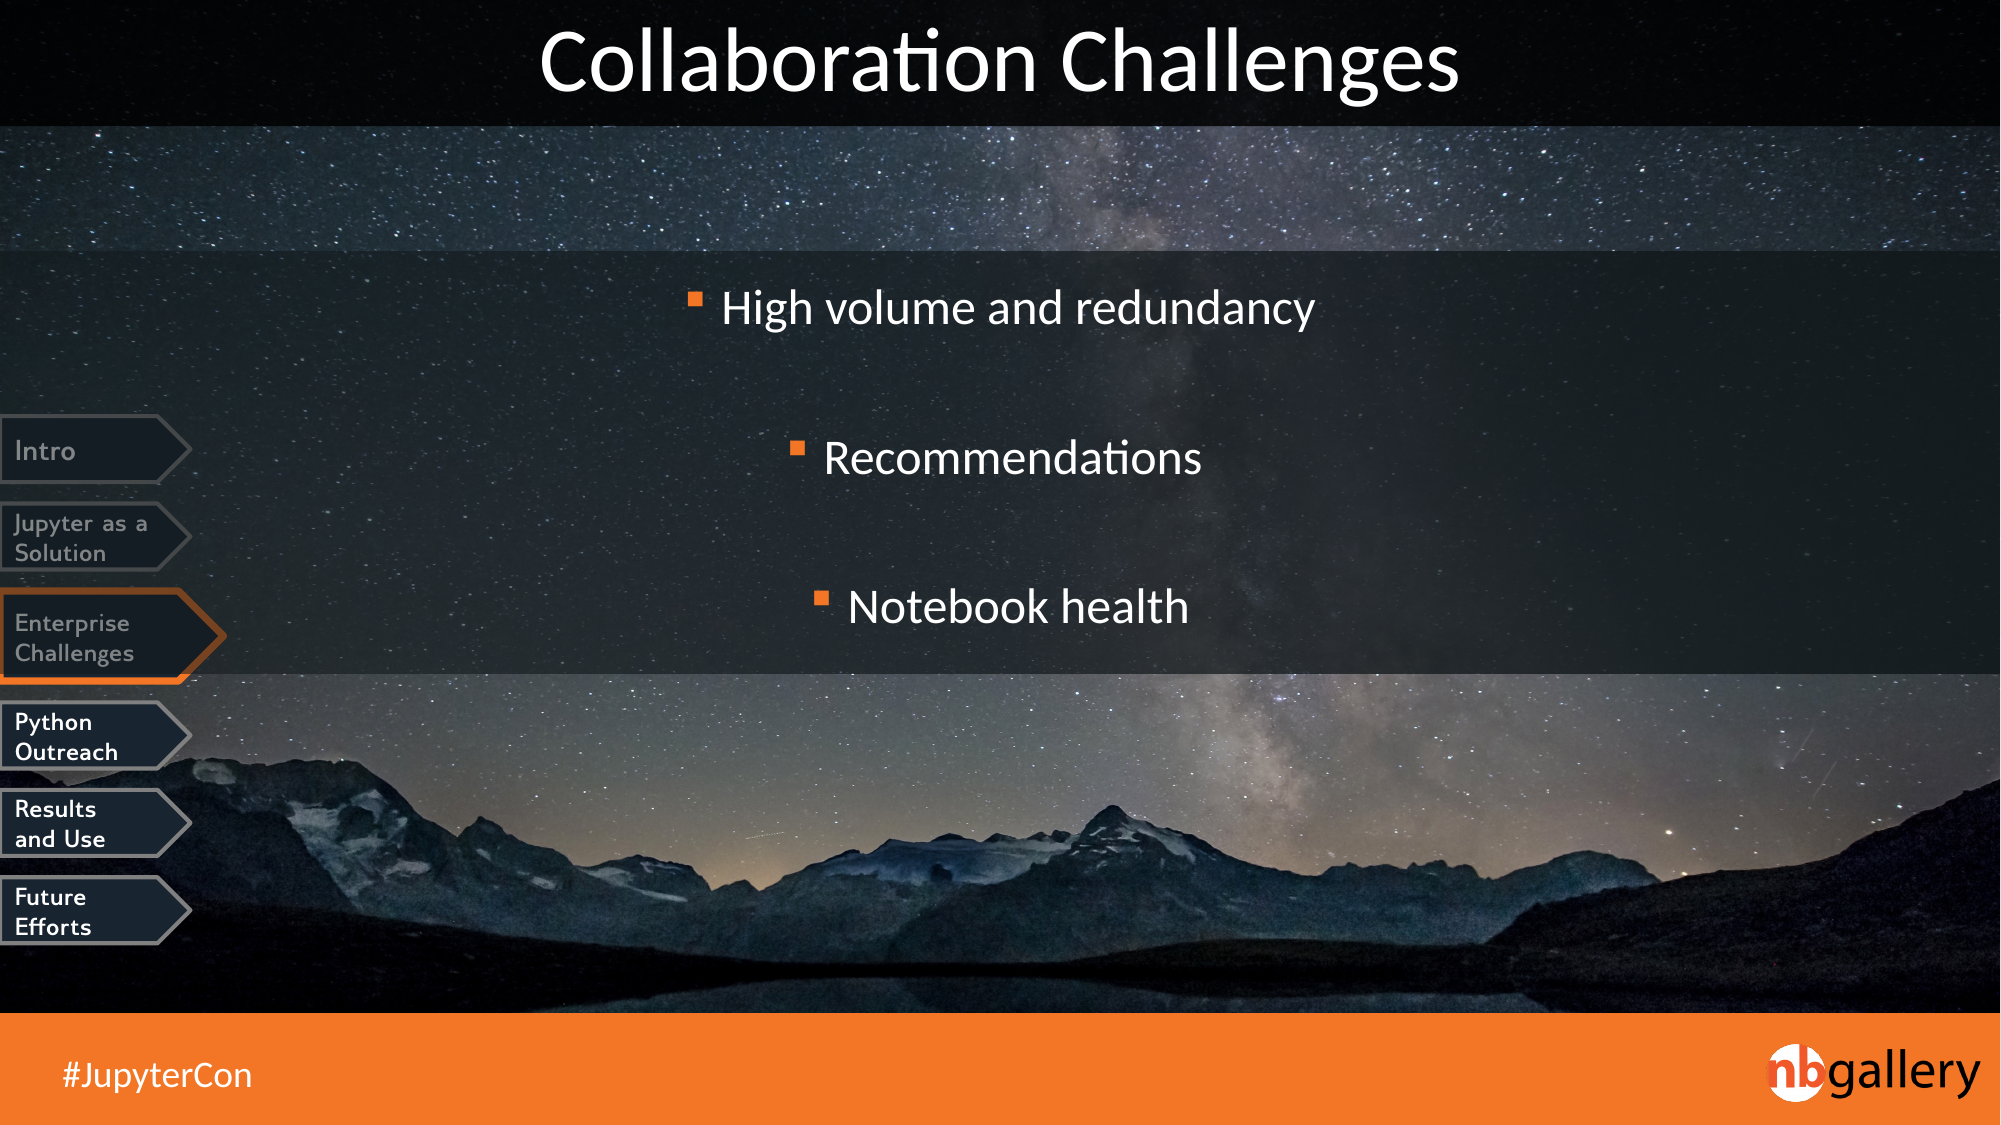

# Collaboration Challenges
High volume and redundancy

Recommendations

Notebook health